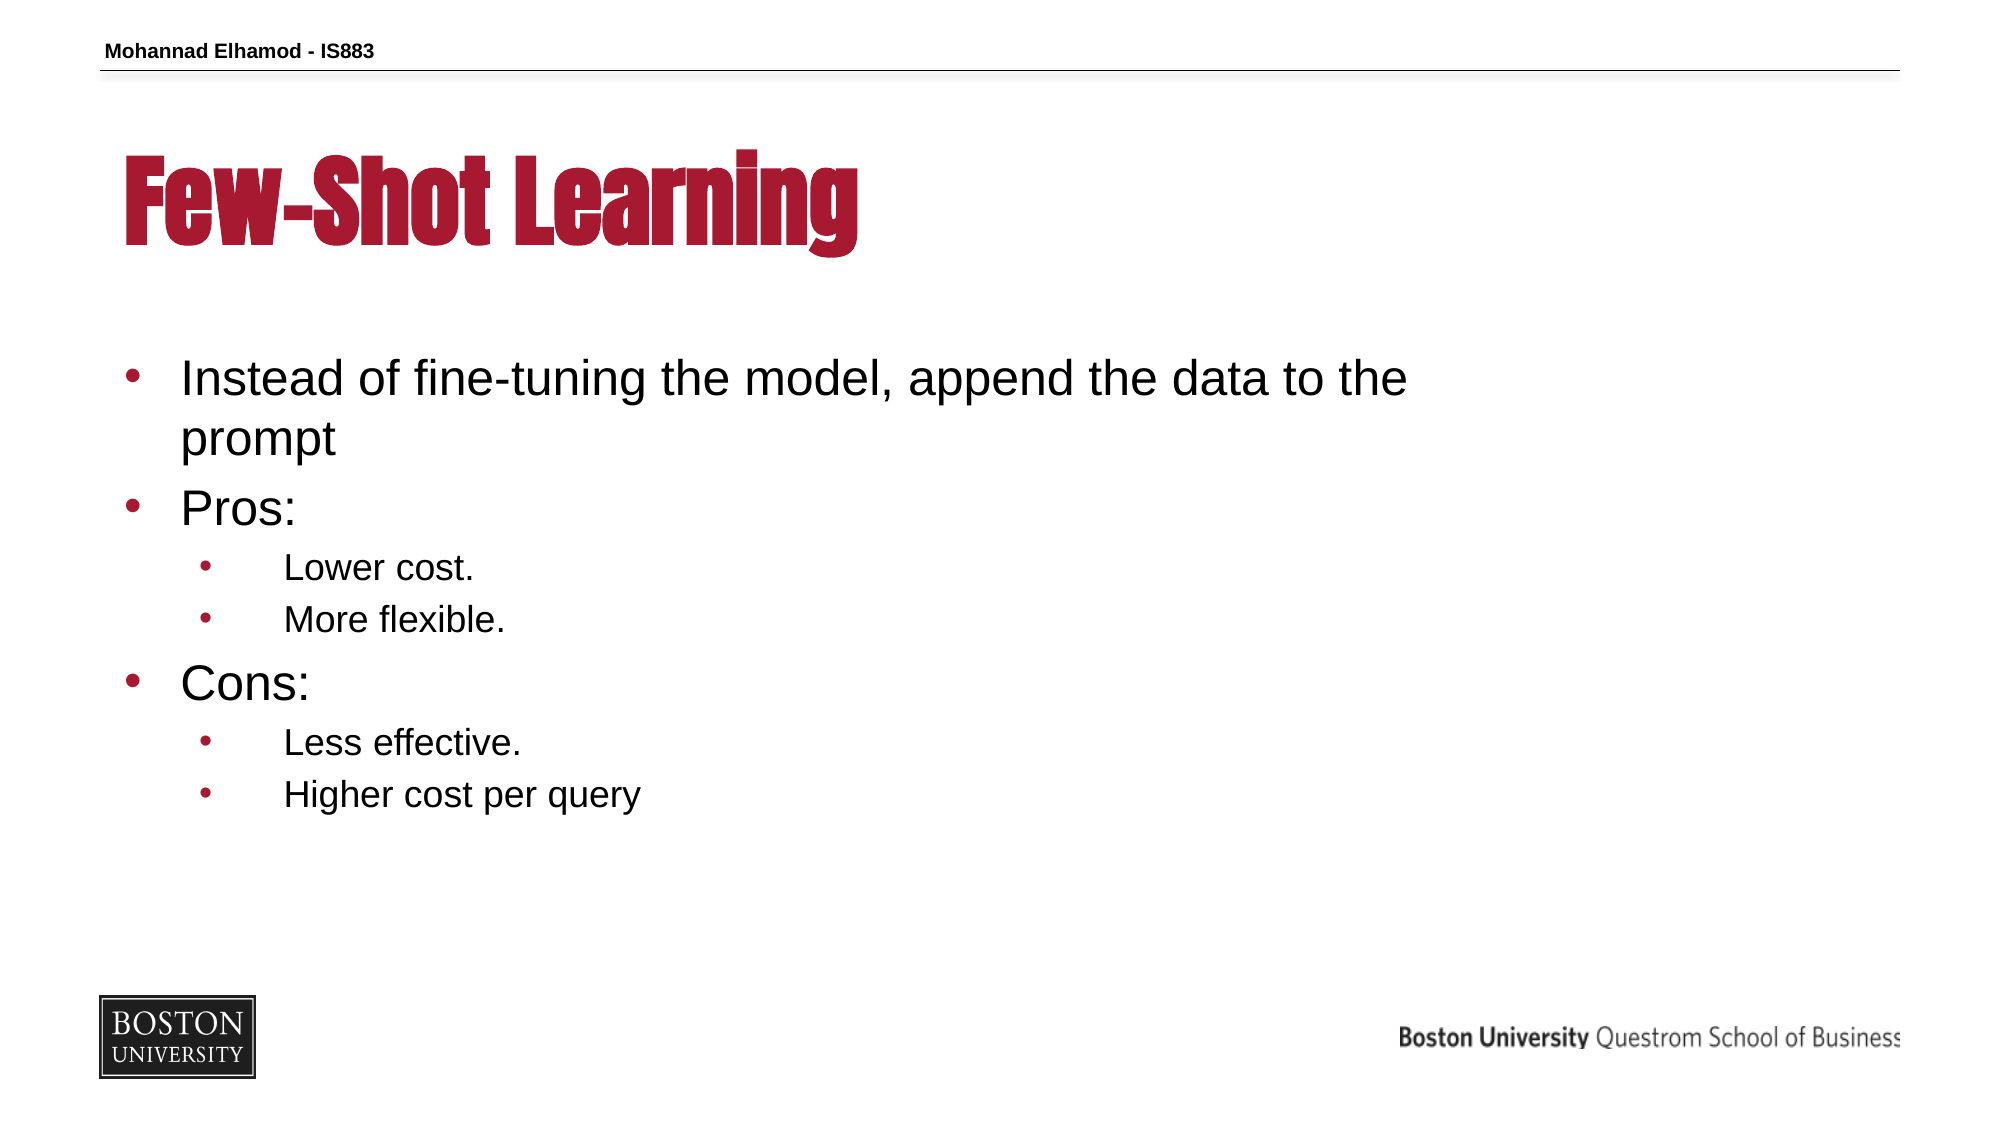

Mohannad Elhamod - IS883
# Few-Shot Learning
Instead of fine-tuning the model, append the data to the prompt
Pros:
Lower cost.
More flexible.
Cons:
Less effective.
Higher cost per query